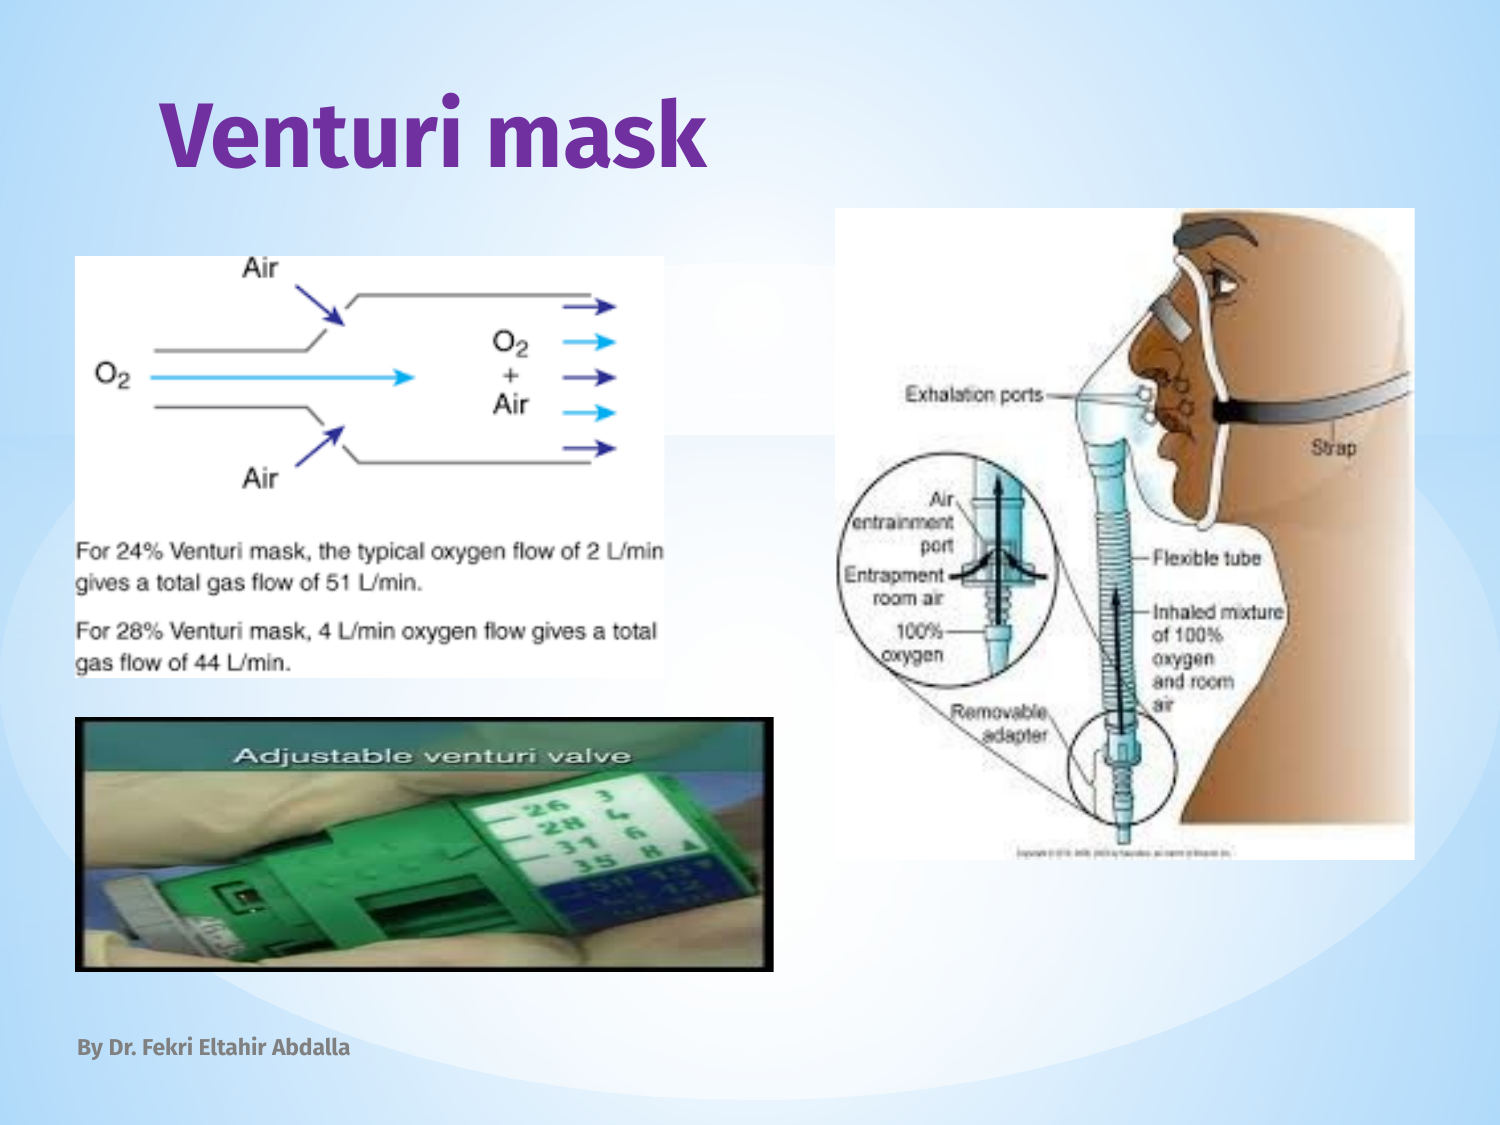

# Venturi mask

By Dr. Fekri Eltahir Abdalla